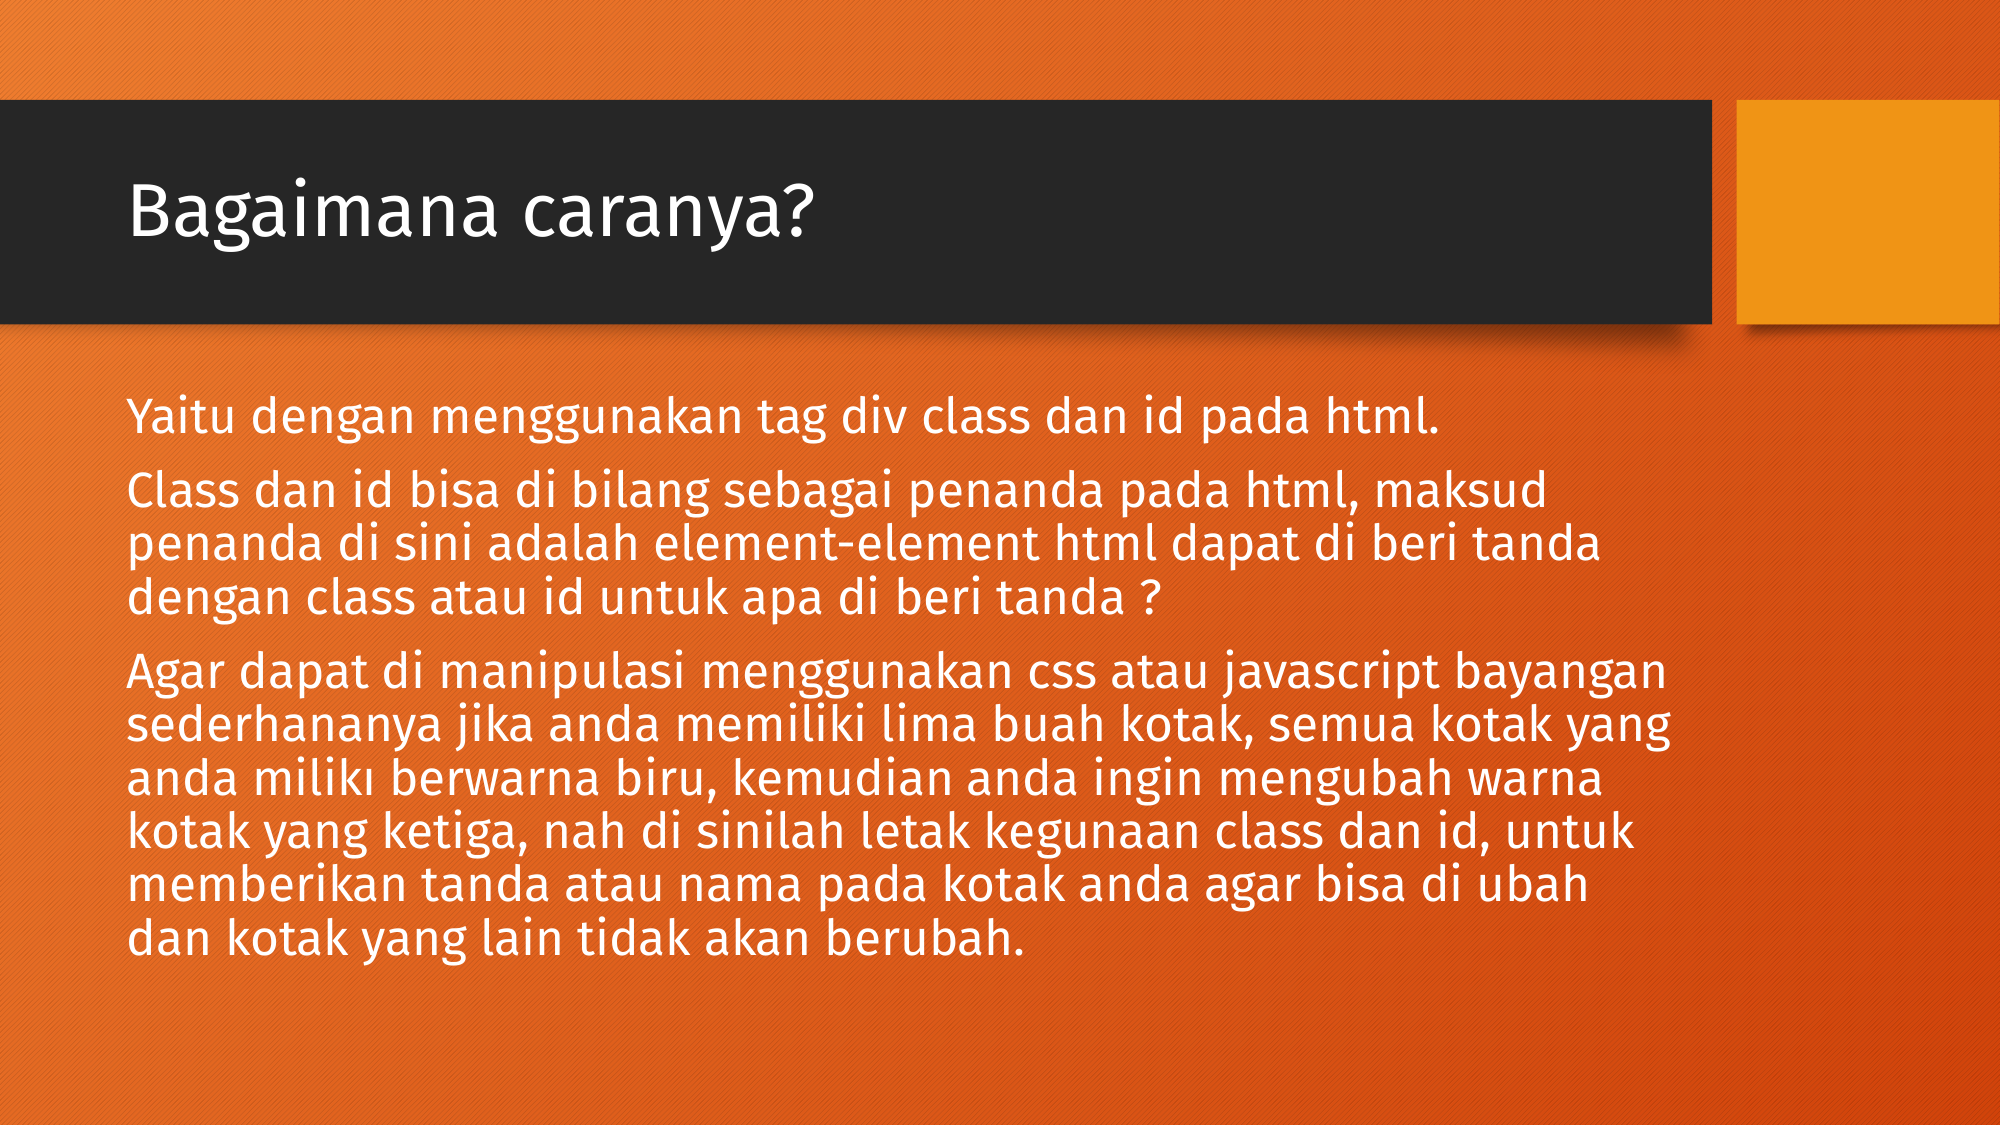

# Bagaimana caranya?
Yaitu dengan menggunakan tag div class dan id pada html.
Class dan id bisa di bilang sebagai penanda pada html, maksud penanda di sini adalah element-element html dapat di beri tanda dengan class atau id untuk apa di beri tanda ?
Agar dapat di manipulasi menggunakan css atau javascript bayangan sederhananya jika anda memiliki lima buah kotak, semua kotak yang anda milikı berwarna biru, kemudian anda ingin mengubah warna kotak yang ketiga, nah di sinilah letak kegunaan class dan id, untuk memberikan tanda atau nama pada kotak anda agar bisa di ubah dan kotak yang lain tidak akan berubah.